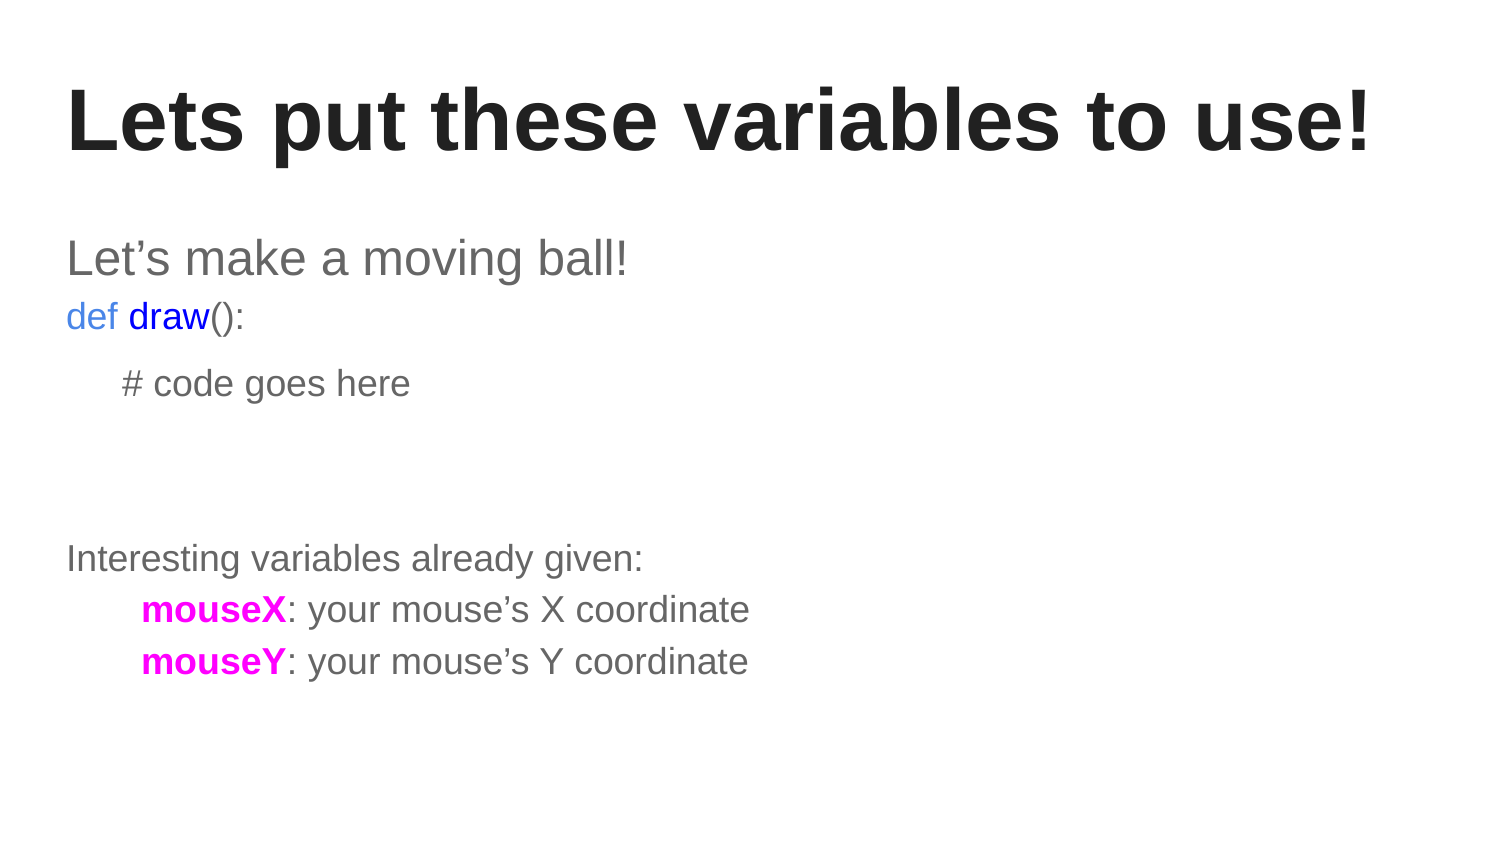

# Lets put these variables to use!
Let’s make a moving ball!
def draw():
    # code goes here

Interesting variables already given:
mouseX: your mouse’s X coordinate
mouseY: your mouse’s Y coordinate